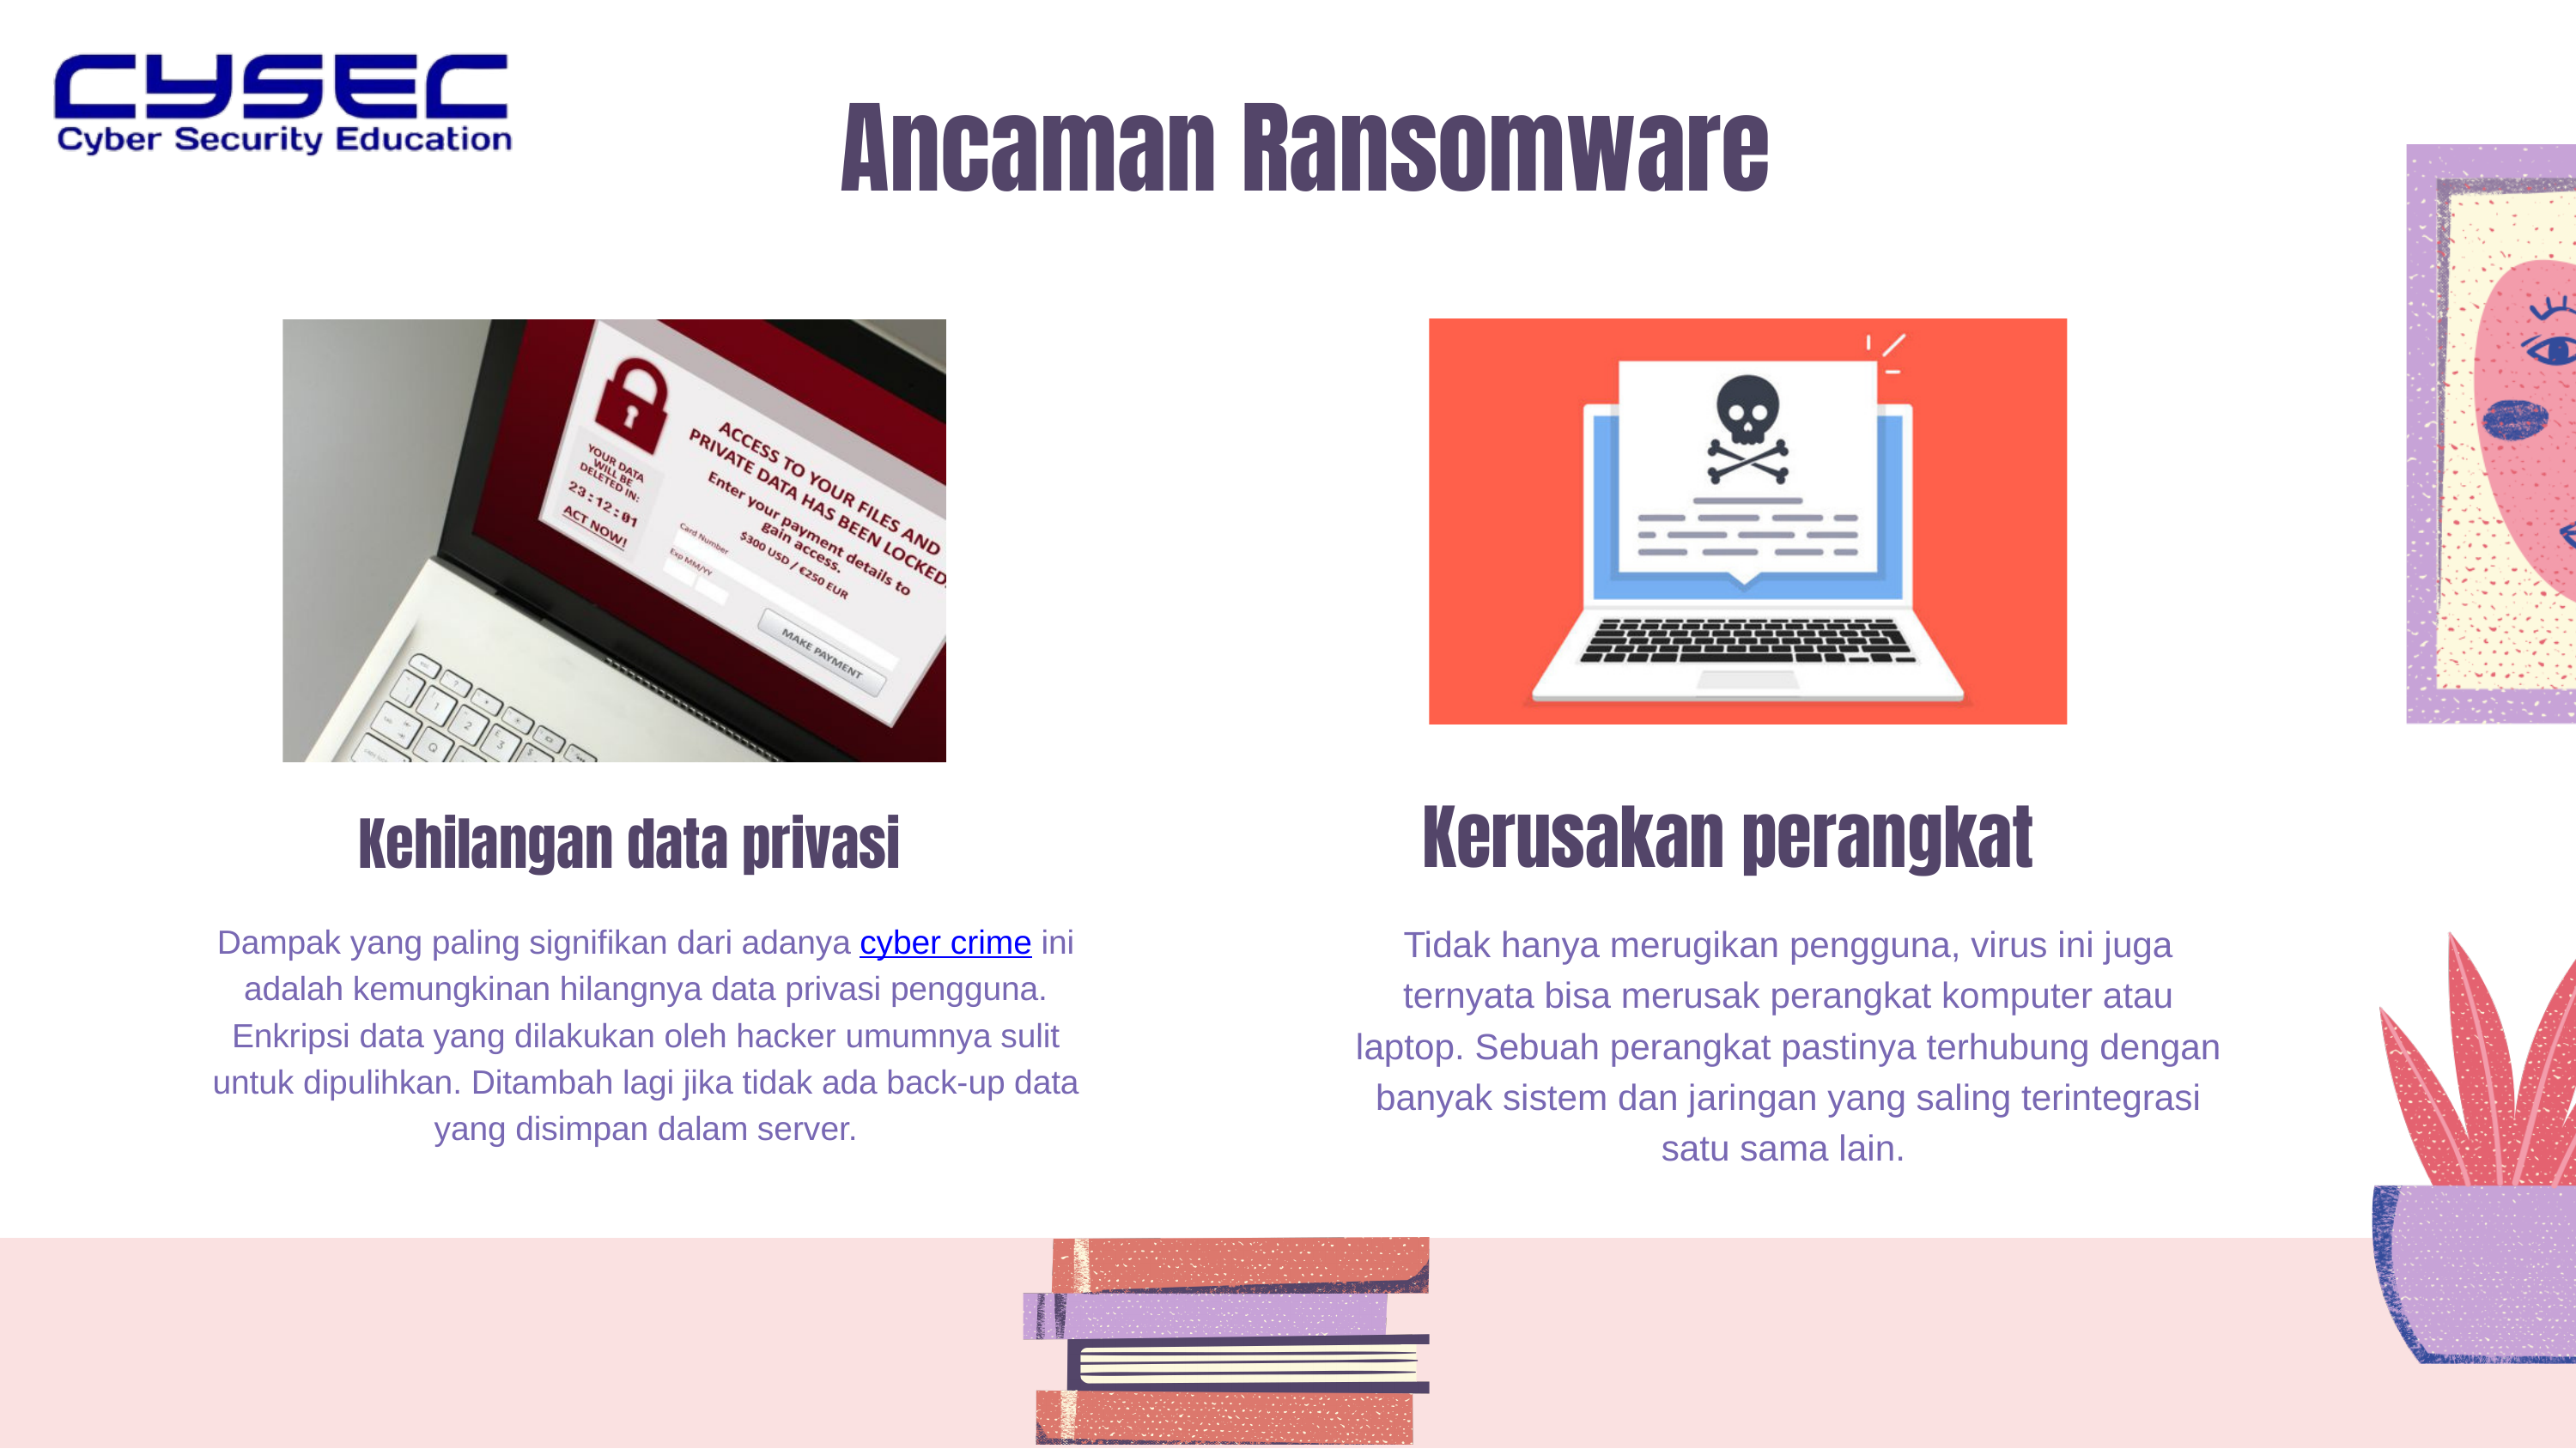

Ancaman Ransomware

Kerusakan perangkat

 Kehilangan data privasi

Dampak yang paling signifikan dari adanya cyber crime ini adalah kemungkinan hilangnya data privasi pengguna. Enkripsi data yang dilakukan oleh hacker umumnya sulit untuk dipulihkan. Ditambah lagi jika tidak ada back-up data yang disimpan dalam server.
Tidak hanya merugikan pengguna, virus ini juga ternyata bisa merusak perangkat komputer atau laptop. Sebuah perangkat pastinya terhubung dengan banyak sistem dan jaringan yang saling terintegrasi satu sama lain.